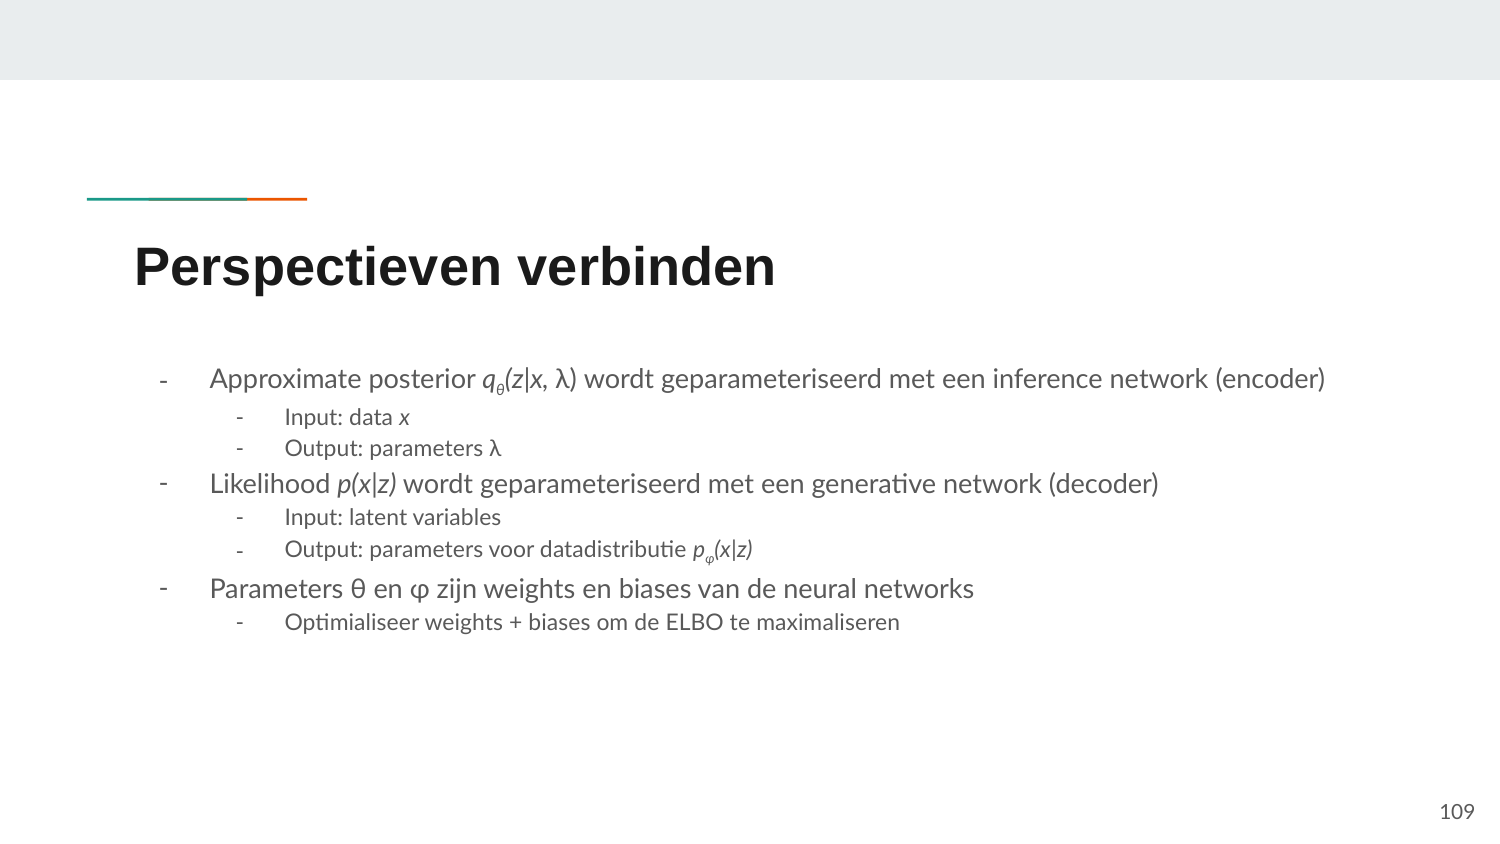

# Perspectieven verbinden
Approximate posterior qθ(z|x, λ) wordt geparameteriseerd met een inference network (encoder)
Input: data x
Output: parameters λ
Likelihood p(x|z) wordt geparameteriseerd met een generative network (decoder)
Input: latent variables
Output: parameters voor datadistributie pφ(x|z)
Parameters θ en φ zijn weights en biases van de neural networks
Optimialiseer weights + biases om de ELBO te maximaliseren

109